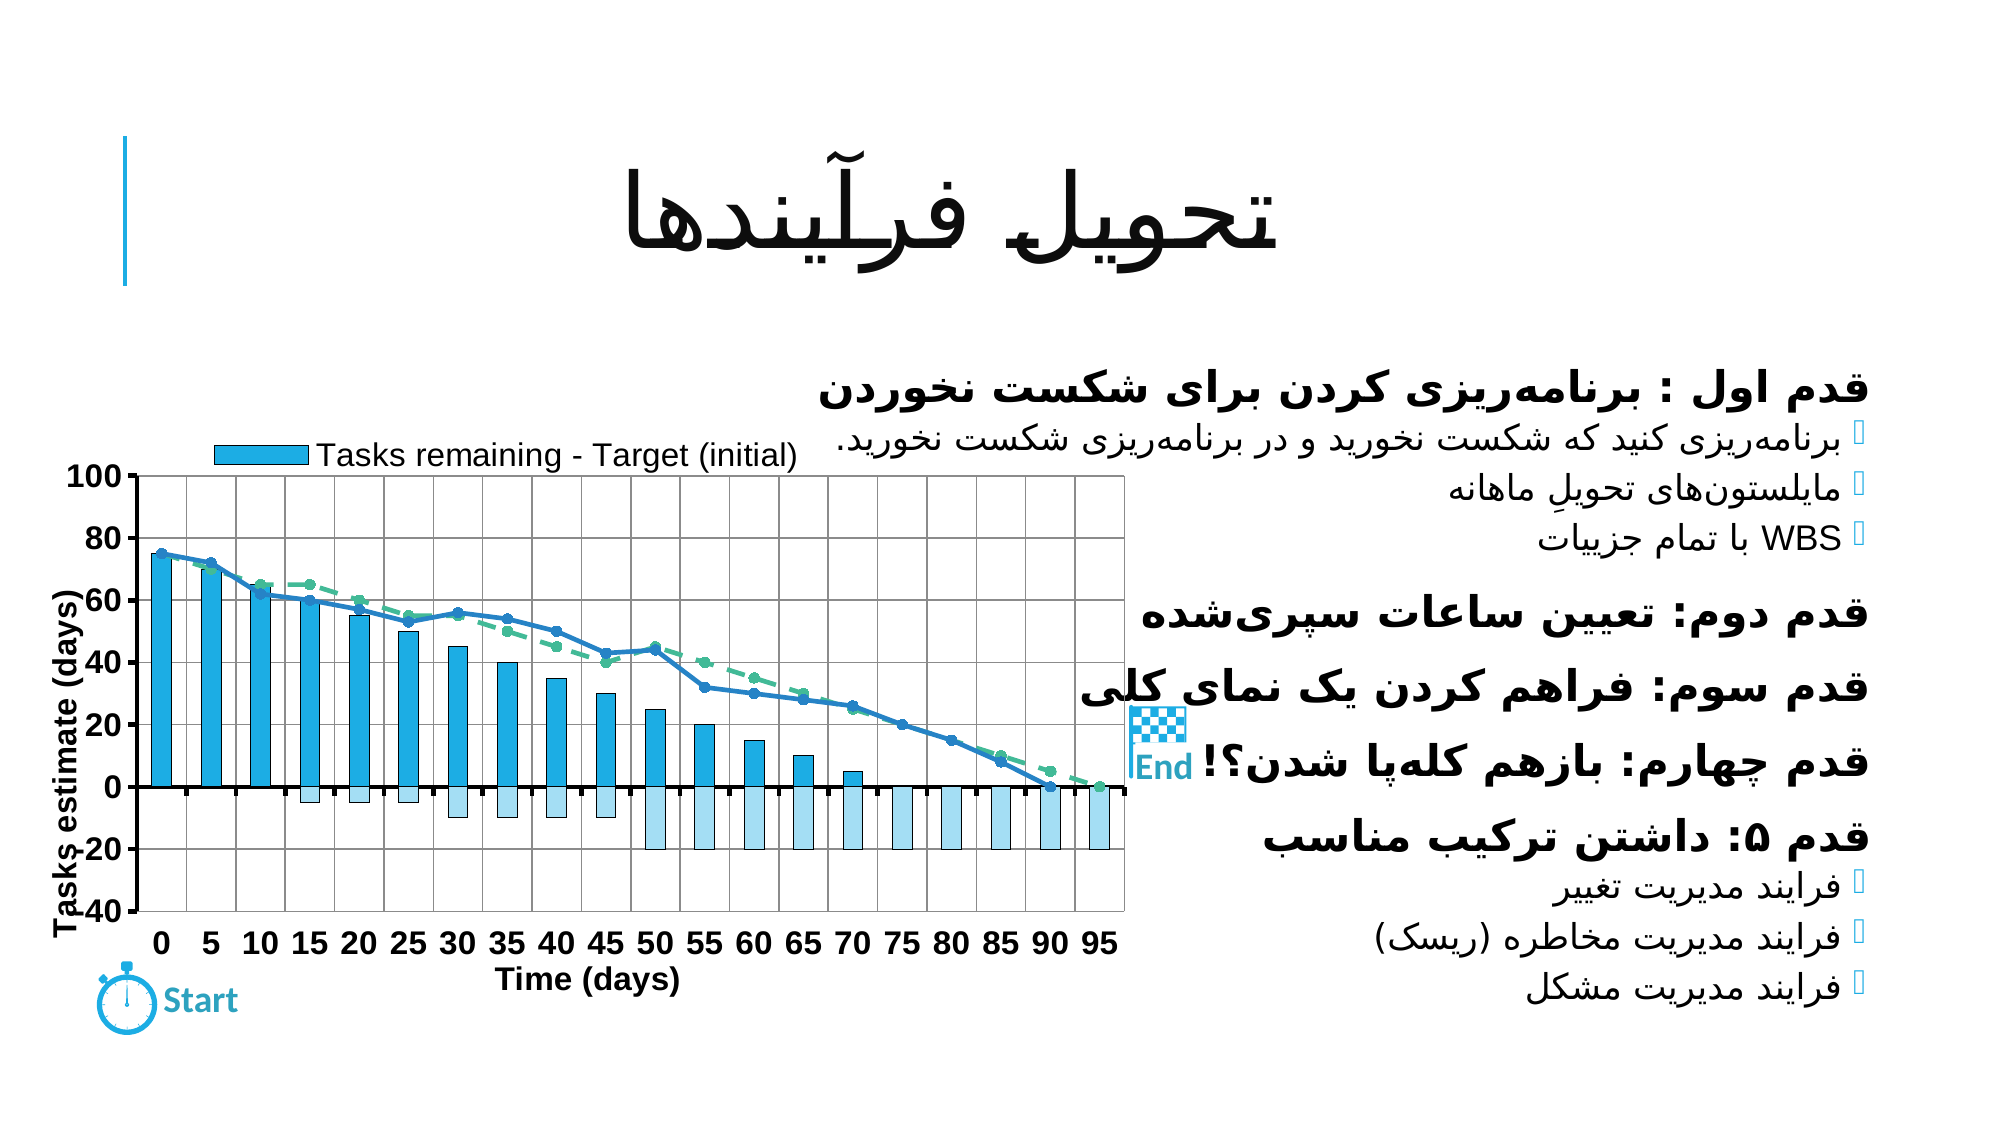

# تحویل فرآیندها
قدم اول : برنامه‌ریزی کردن برای شکست نخوردن
برنامه‌ریزی کنید که شکست نخورید و در برنامه‌ریزی شکست نخورید.
مایلستون‌های تحویلِ ماهانه
WBS با تمام جزییات
قدم دوم: تعیین ساعات سپری‌شده
قدم سوم: فراهم کردن یک نمای کلی‌
قدم چهارم: بازهم کله‌پا شدن؟!
قدم ۵: داشتن ترکیب مناسب
فرایند مدیریت تغییر
فرایند مدیریت مخاطره (ریسک)
فرایند مدیریت مشکل

### Chart

| Category | Tasks remaining - Target (initial) | Tasks added | Tasks remaining - Target (incl. tasks added) | Tasks remaining - Actual |
|---|---|---|---|---|
| 0 | 75.0 | None | 75.0 | 75.0 |
| 5 | 70.0 | None | 70.0 | 72.0 |
| 10 | 65.0 | None | 65.0 | 62.0 |
| 15 | 60.0 | -5.0 | 65.0 | 60.0 |
| 20 | 55.0 | -5.0 | 60.0 | 57.0 |
| 25 | 50.0 | -5.0 | 55.0 | 53.0 |
| 30 | 45.0 | -10.0 | 55.0 | 56.0 |
| 35 | 40.0 | -10.0 | 50.0 | 54.0 |
| 40 | 35.0 | -10.0 | 45.0 | 50.0 |
| 45 | 30.0 | -10.0 | 40.0 | 43.0 |
| 50 | 25.0 | -20.0 | 45.0 | 44.0 |
| 55 | 20.0 | -20.0 | 40.0 | 32.0 |
| 60 | 15.0 | -20.0 | 35.0 | 30.0 |
| 65 | 10.0 | -20.0 | 30.0 | 28.0 |
| 70 | 5.0 | -20.0 | 25.0 | 26.0 |
| 75 | 0.0 | -20.0 | 20.0 | 20.0 |
| 80 | 0.0 | -20.0 | 15.0 | 15.0 |
| 85 | 0.0 | -20.0 | 10.0 | 8.0 |
| 90 | 0.0 | -20.0 | 5.0 | 0.0 |
| 95 | 0.0 | -20.0 | 0.0 | None |

End

Start